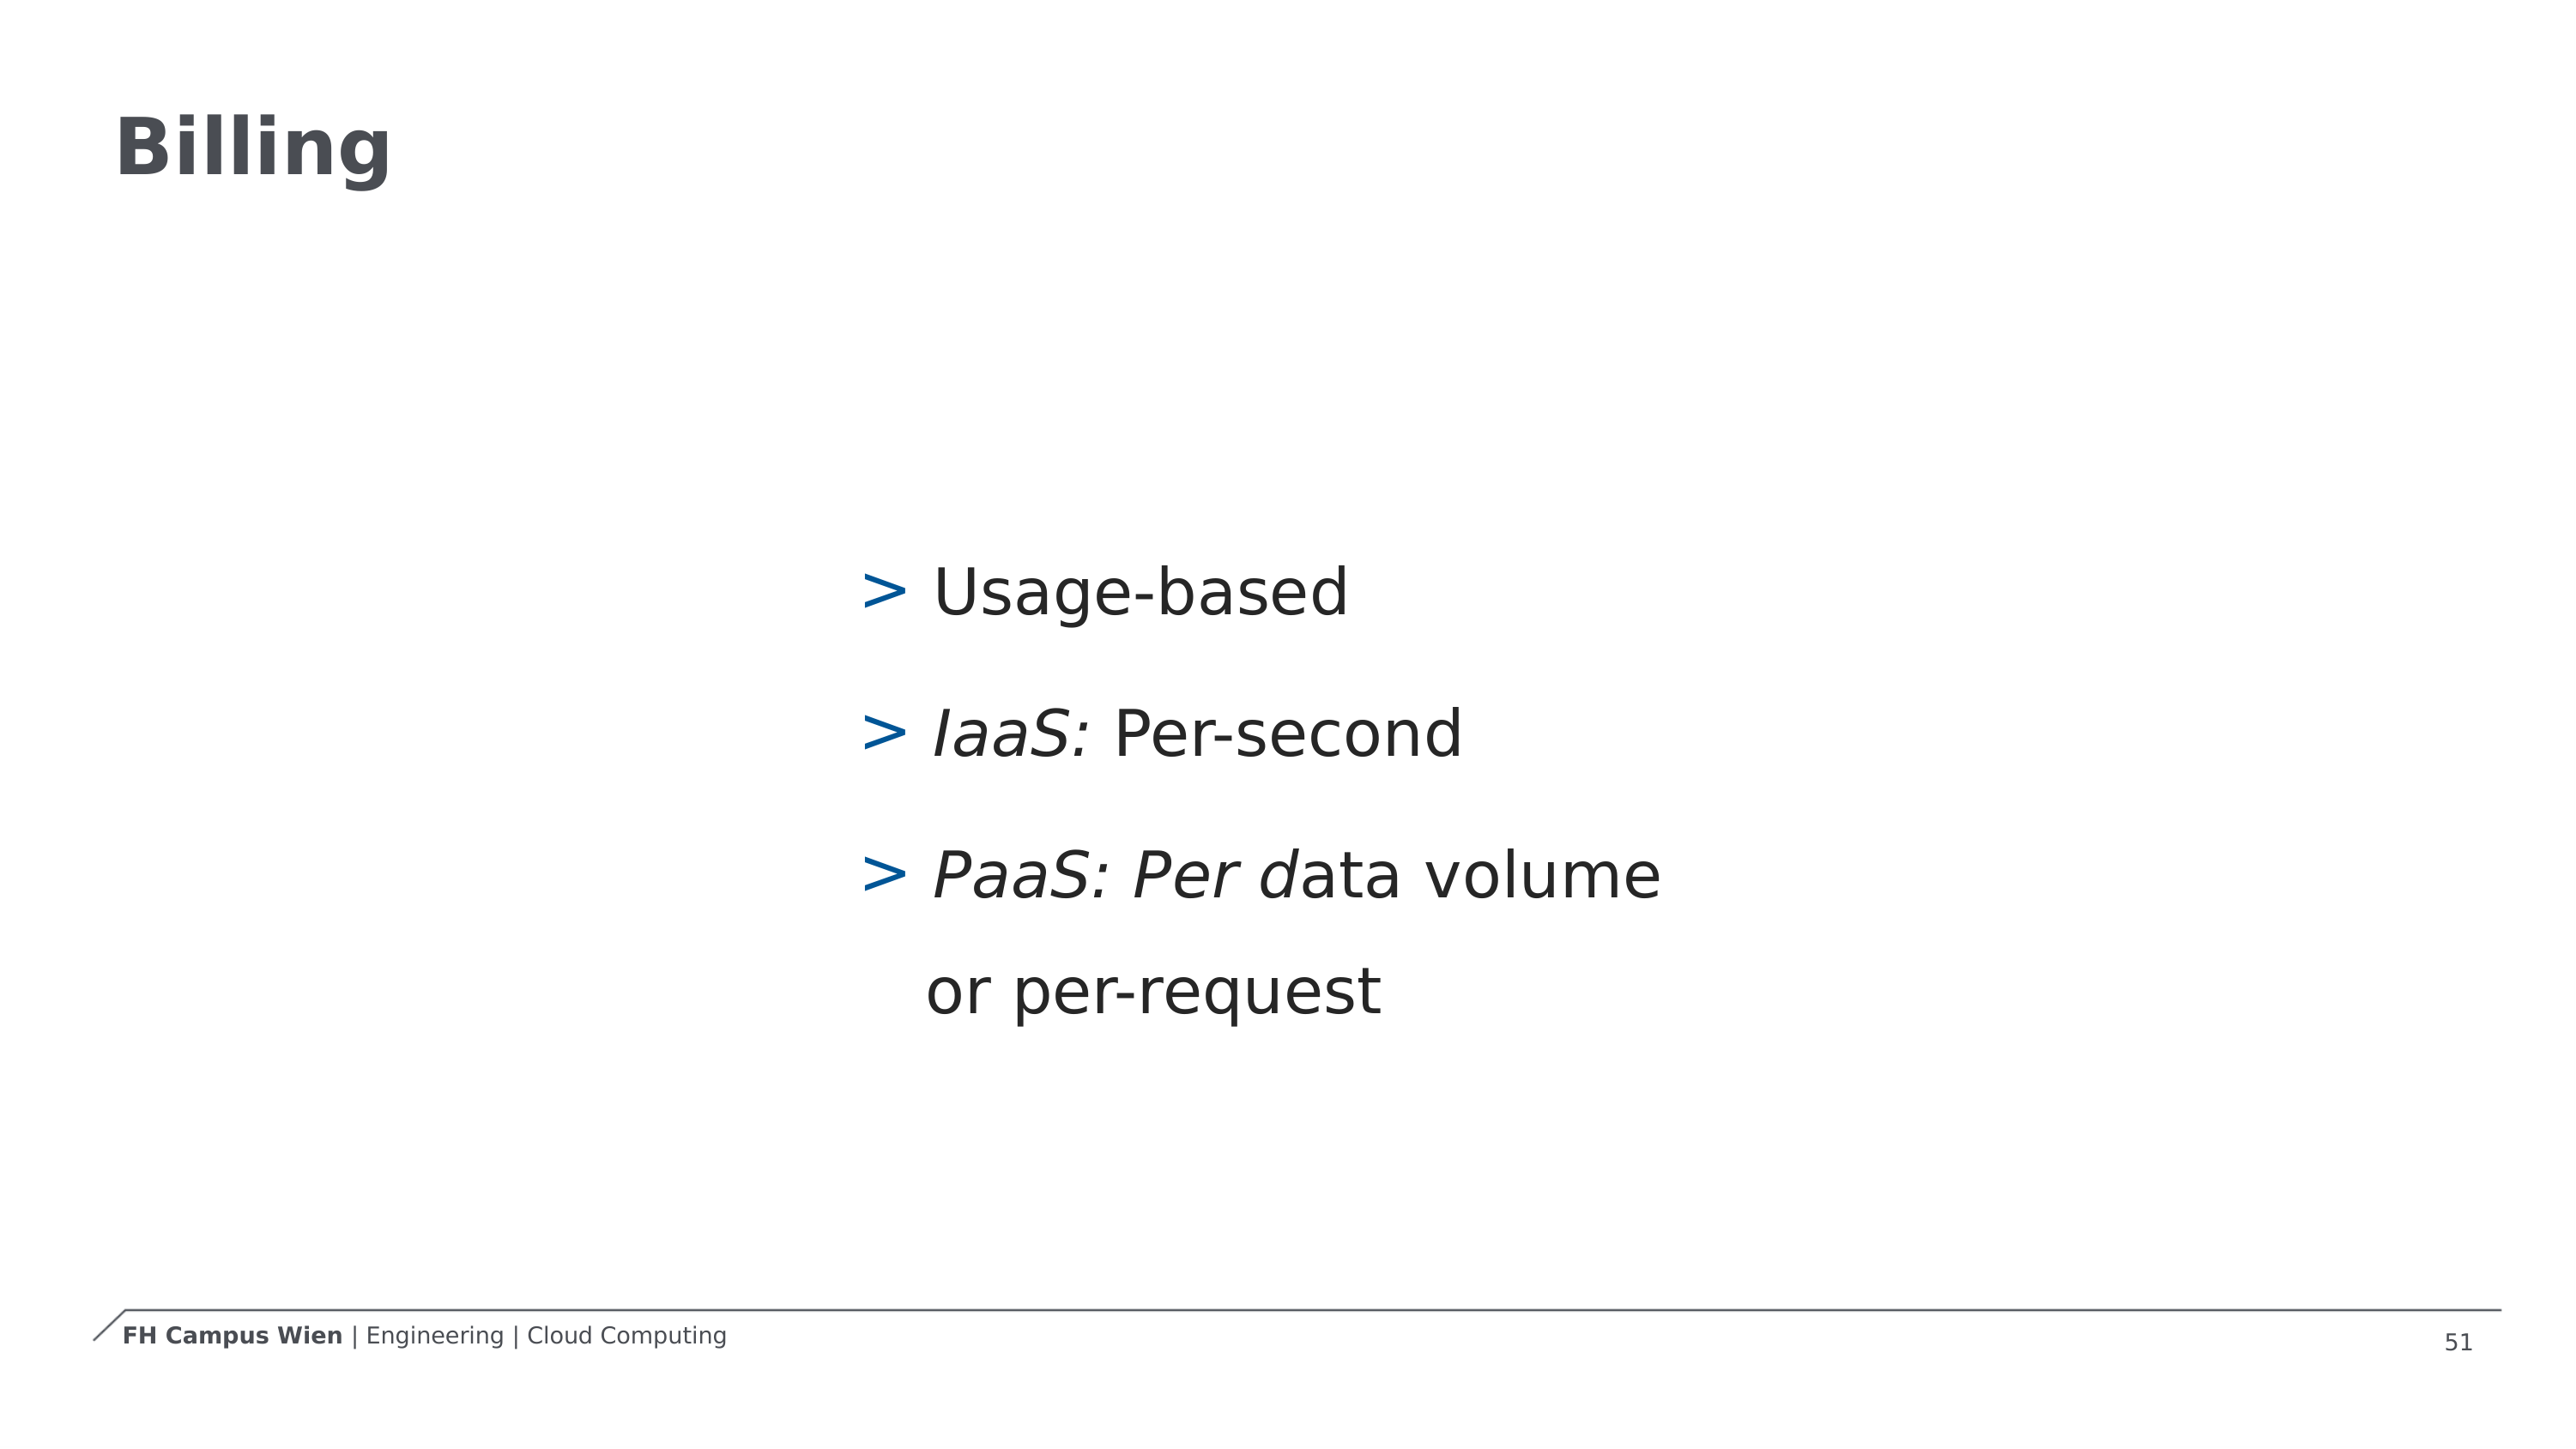

# Billing
 Usage-based
 IaaS: Per-second
 PaaS: Per data volume
 or per-request